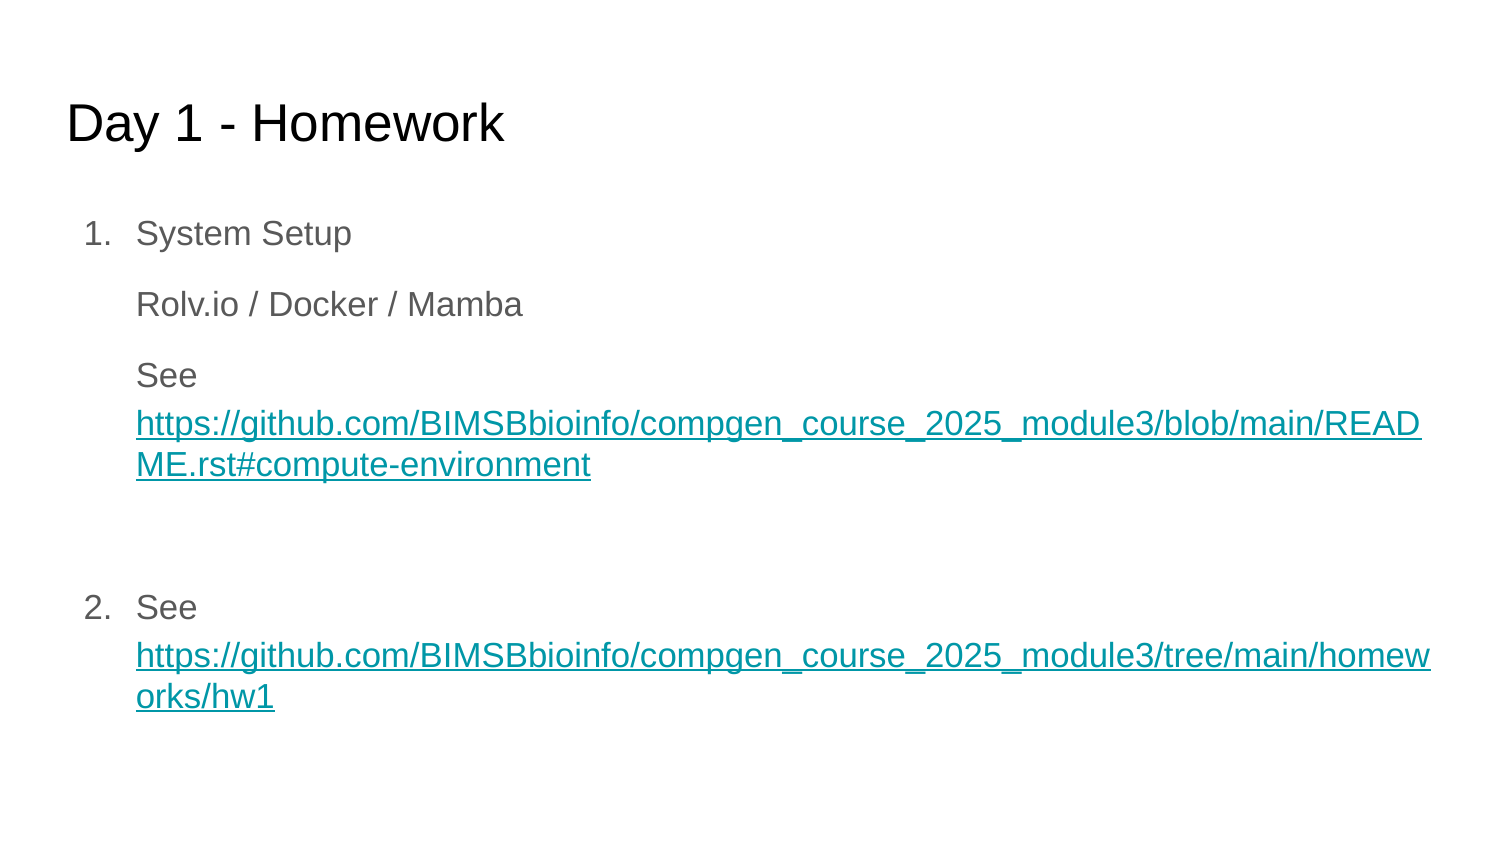

# Day 1 - Homework
System Setup
Rolv.io / Docker / Mamba
See https://github.com/BIMSBbioinfo/compgen_course_2025_module3/blob/main/README.rst#compute-environment

See https://github.com/BIMSBbioinfo/compgen_course_2025_module3/tree/main/homeworks/hw1